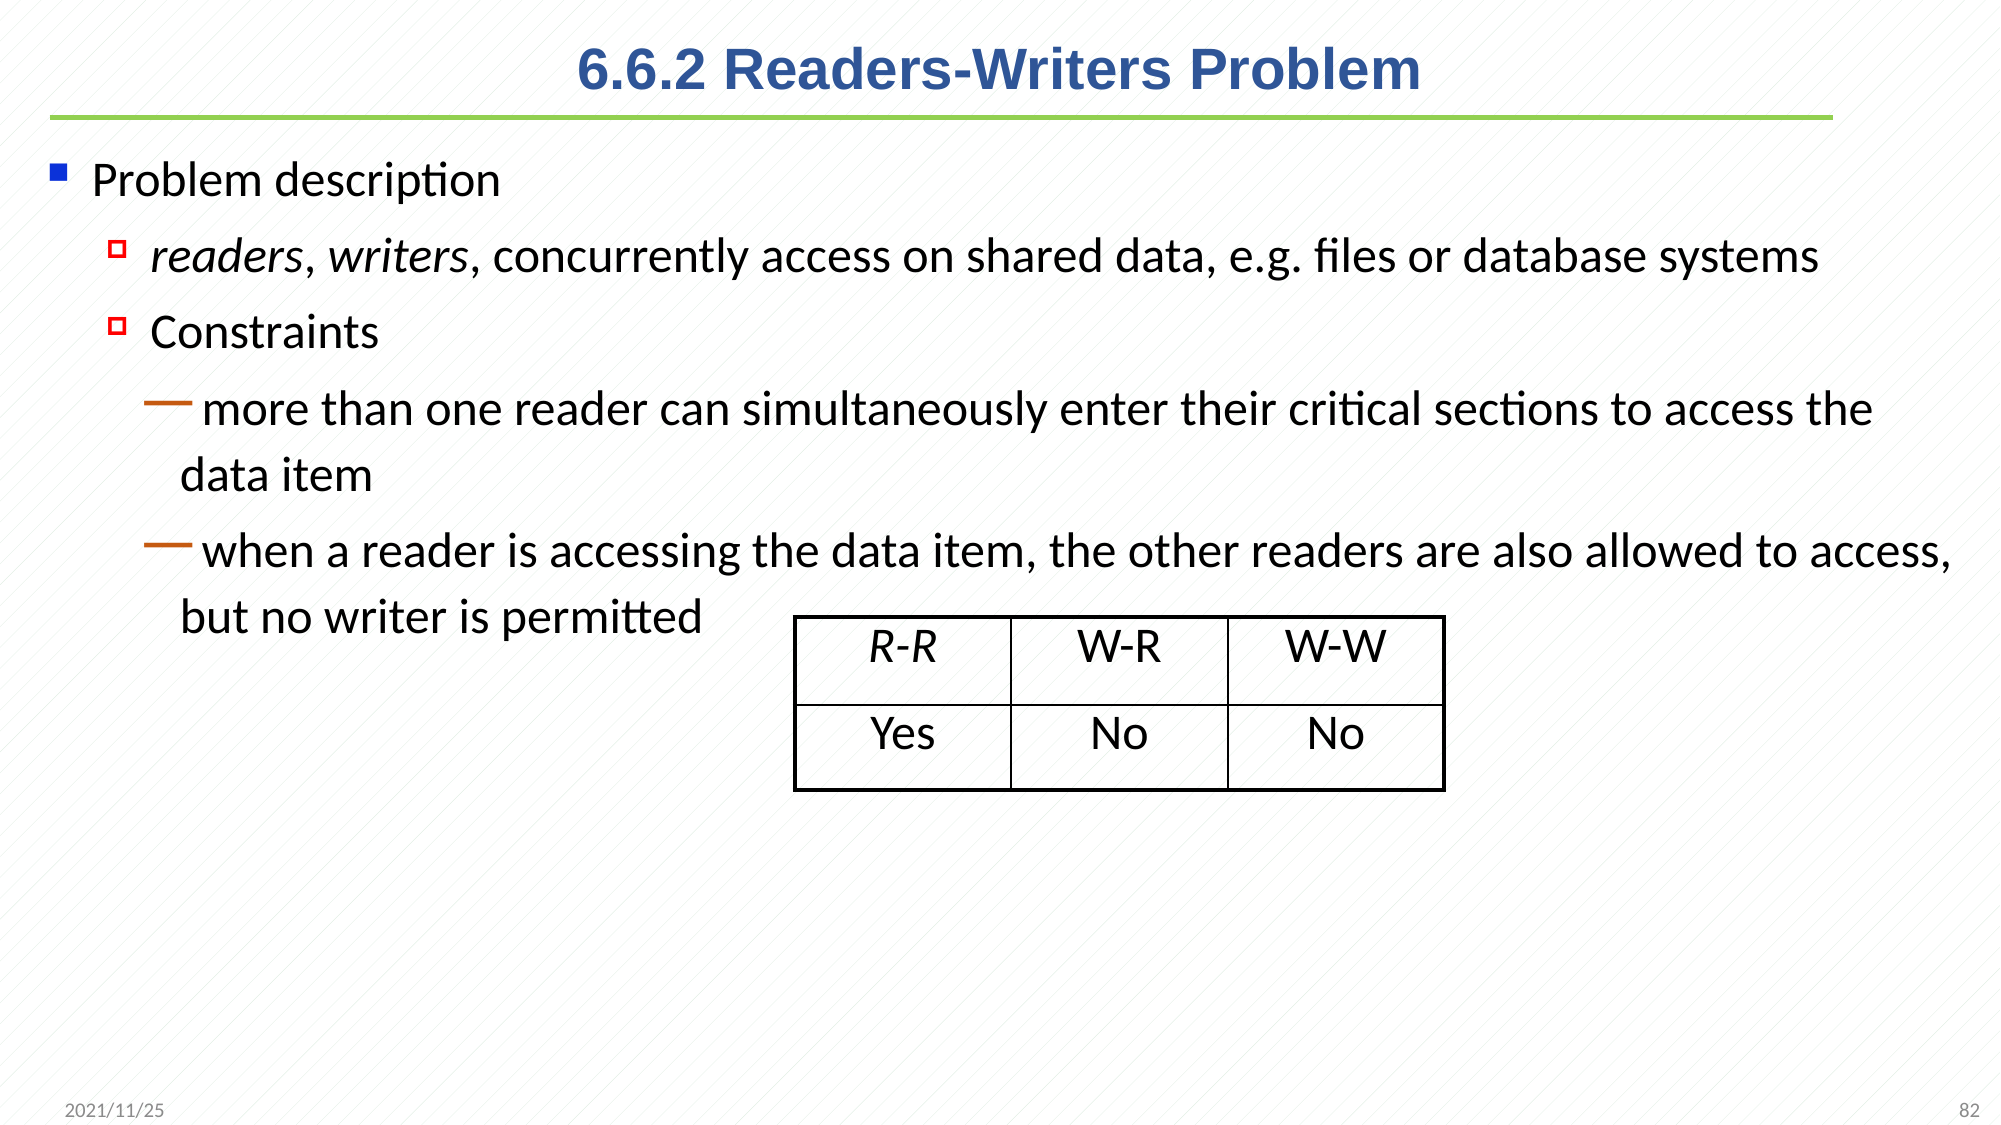

# 6.6.2 Readers-Writers Problem
Problem description
readers, writers, concurrently access on shared data, e.g. files or database systems
Constraints
more than one reader can simultaneously enter their critical sections to access the data item
when a reader is accessing the data item, the other readers are also allowed to access, but no writer is permitted

| R-R | W-R | W-W |
| --- | --- | --- |
| Yes | No | No |
82
2021/11/25